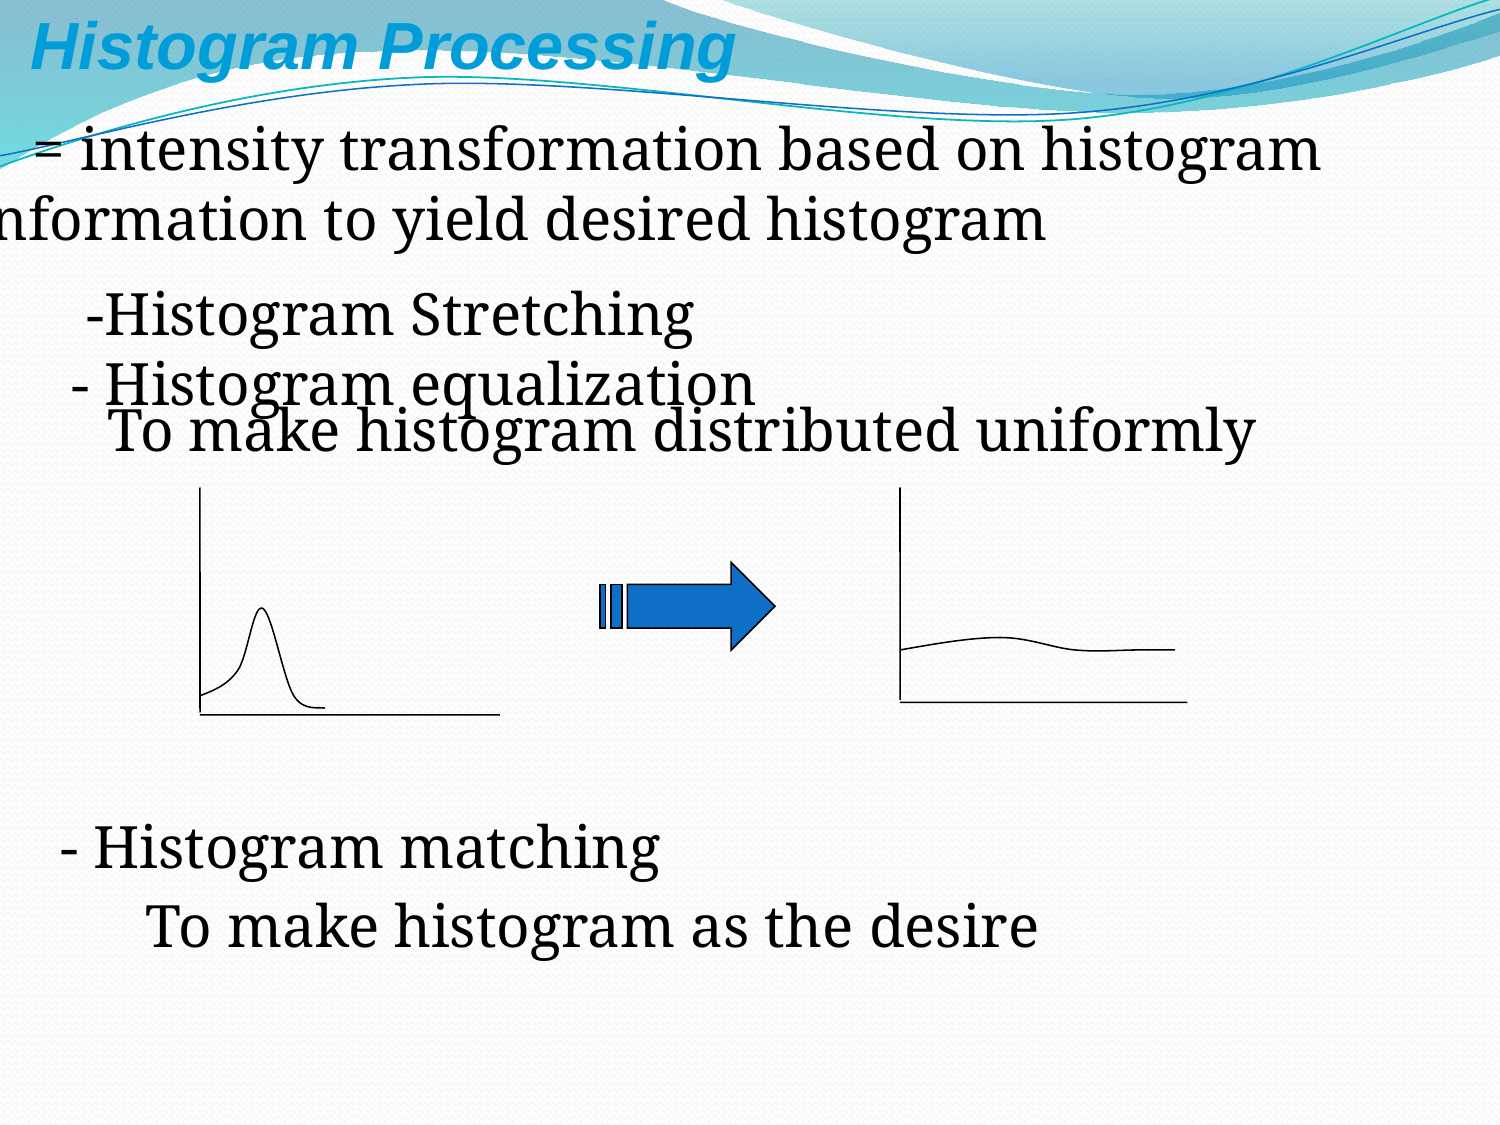

Histogram Processing
    = intensity transformation based on histogram
information to yield desired histogram
 -Histogram Stretching
- Histogram equalization
To make histogram distributed uniformly

 - Histogram matching
To make histogram as the desire